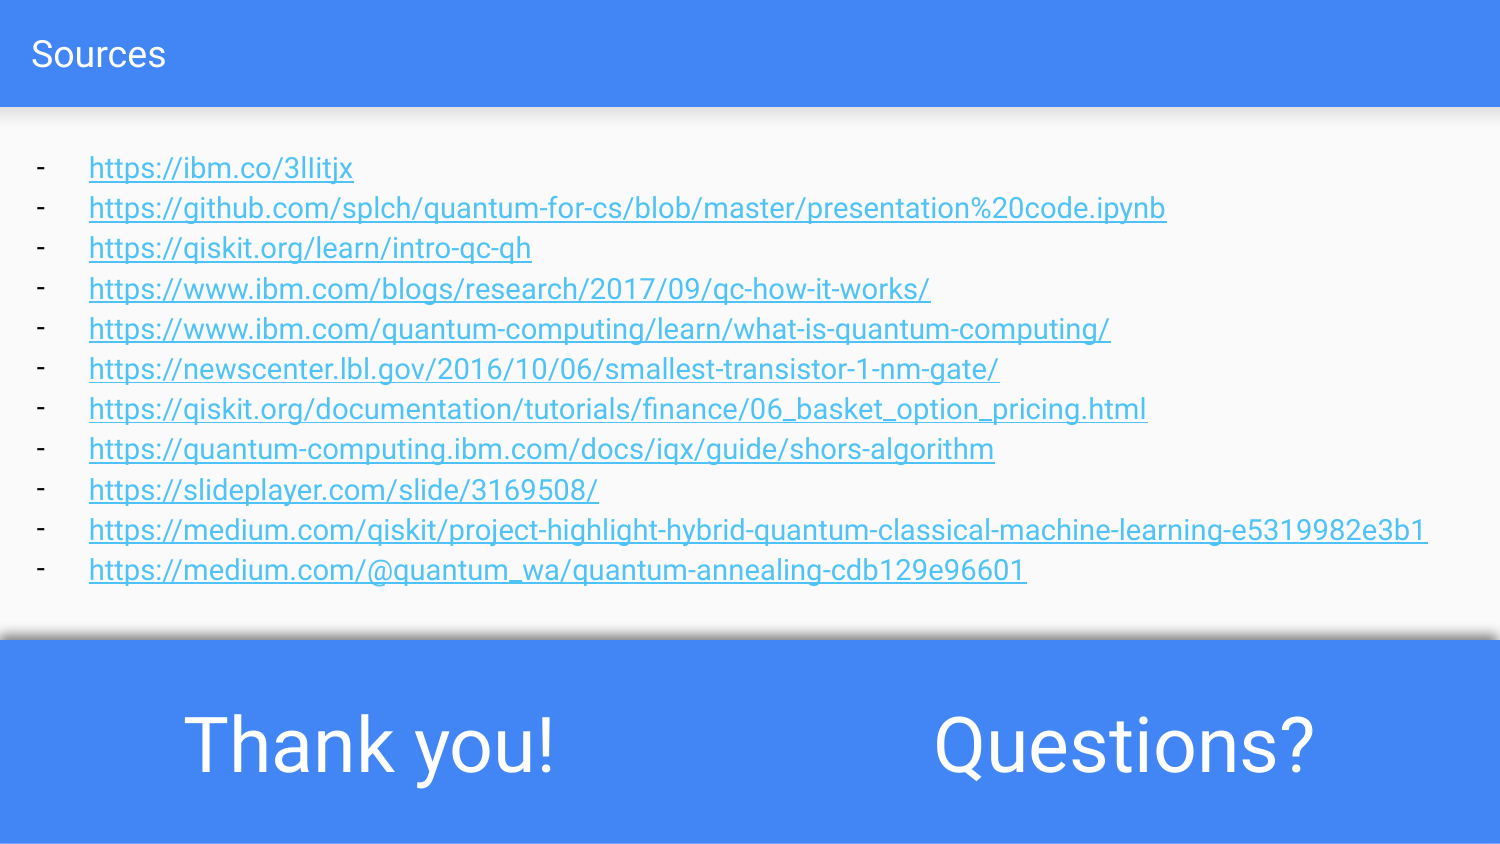

# Sources
https://ibm.co/3lIitjx
https://github.com/splch/quantum-for-cs/blob/master/presentation%20code.ipynb
https://qiskit.org/learn/intro-qc-qh
https://www.ibm.com/blogs/research/2017/09/qc-how-it-works/
https://www.ibm.com/quantum-computing/learn/what-is-quantum-computing/
https://newscenter.lbl.gov/2016/10/06/smallest-transistor-1-nm-gate/
https://qiskit.org/documentation/tutorials/finance/06_basket_option_pricing.html
https://quantum-computing.ibm.com/docs/iqx/guide/shors-algorithm
https://slideplayer.com/slide/3169508/
https://medium.com/qiskit/project-highlight-hybrid-quantum-classical-machine-learning-e5319982e3b1
https://medium.com/@quantum_wa/quantum-annealing-cdb129e96601
Thank you!			Questions?